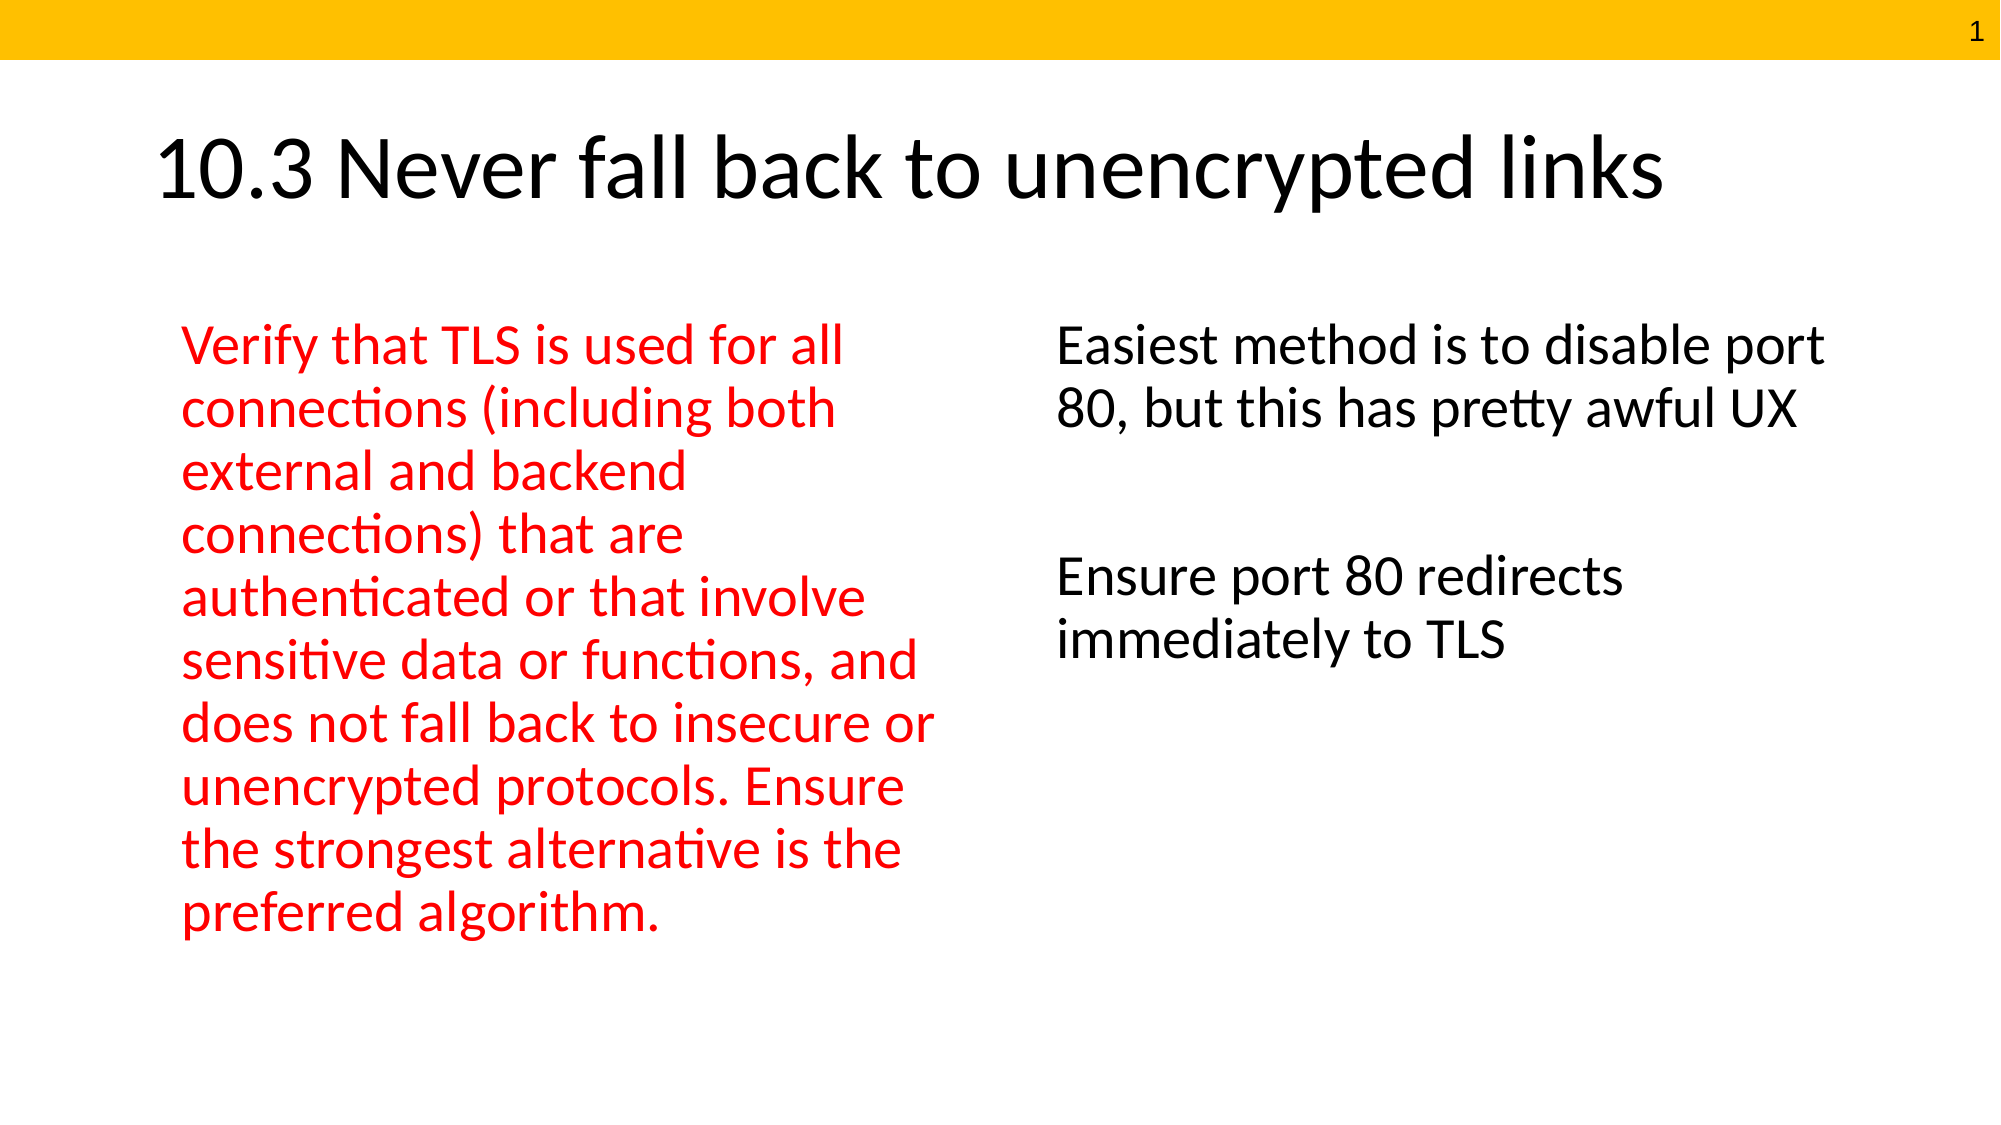

# 10.3 Never fall back to unencrypted links
Verify that TLS is used for all connections (including both external and backend connections) that are authenticated or that involve sensitive data or functions, and does not fall back to insecure or unencrypted protocols. Ensure the strongest alternative is the preferred algorithm.

Easiest method is to disable port 80, but this has pretty awful UX

Ensure port 80 redirects immediately to TLS